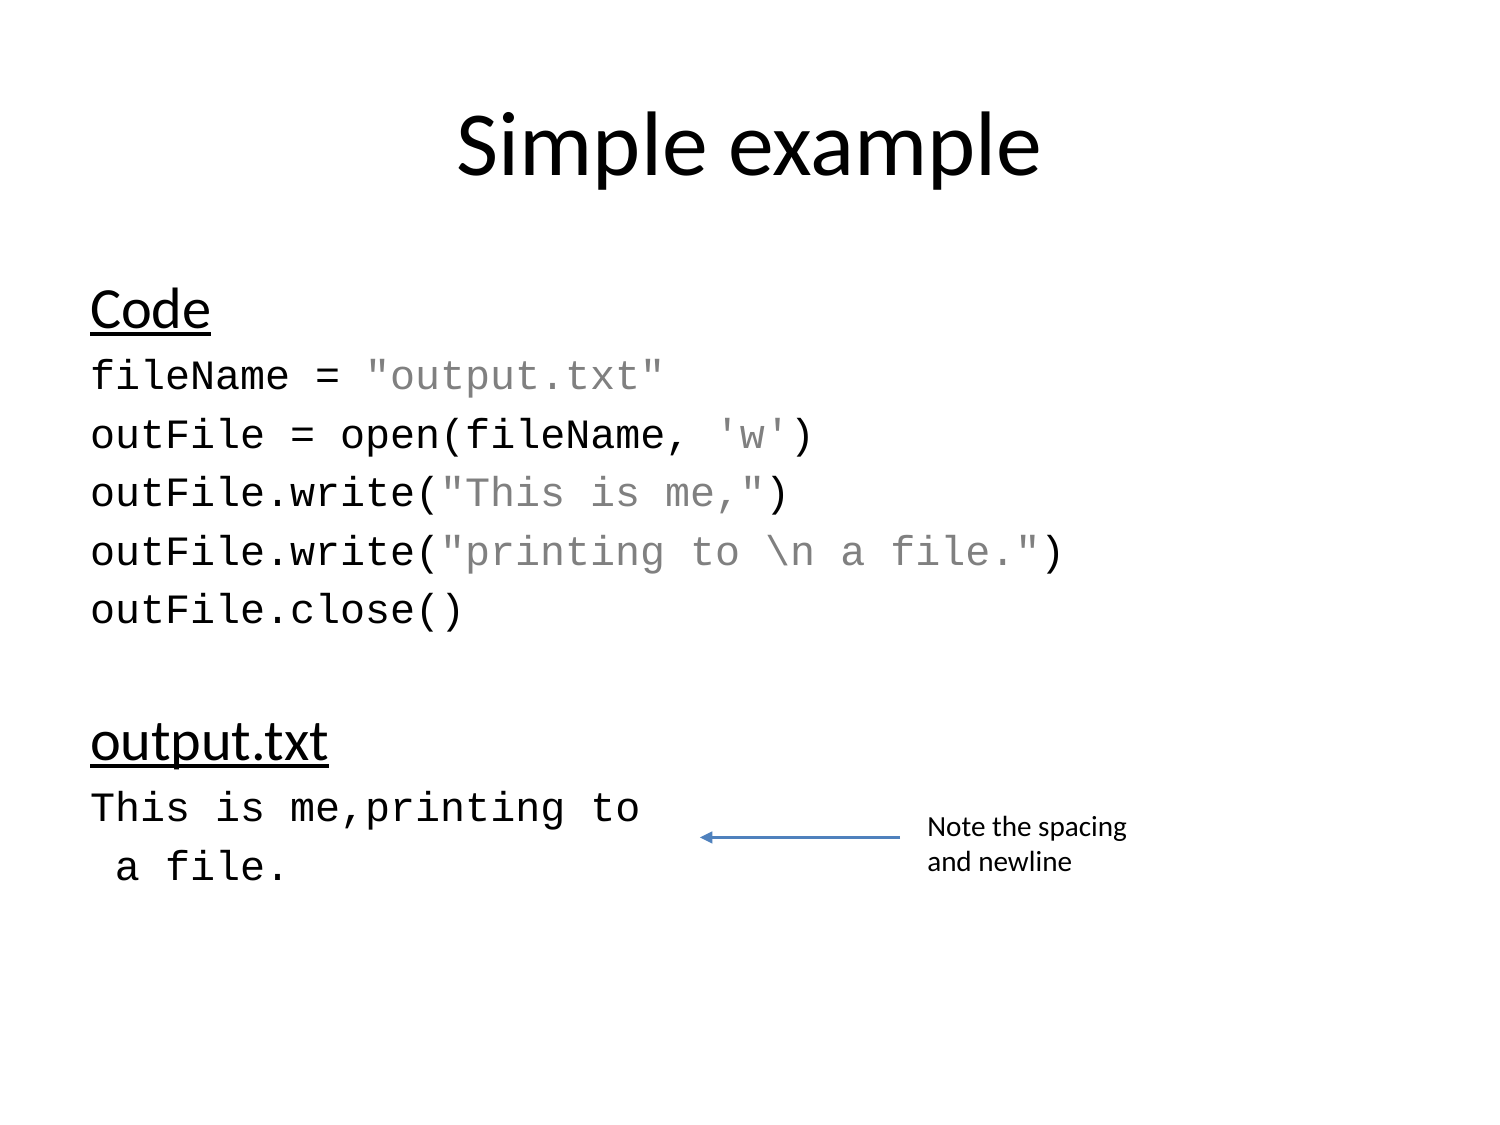

# Simple example
Code
fileName = "output.txt"
outFile = open(fileName, 'w')
outFile.write("This is me,")
outFile.write("printing to \n a file.")
outFile.close()

output.txt
This is me,printing to
 a file.
Note the spacing and newline